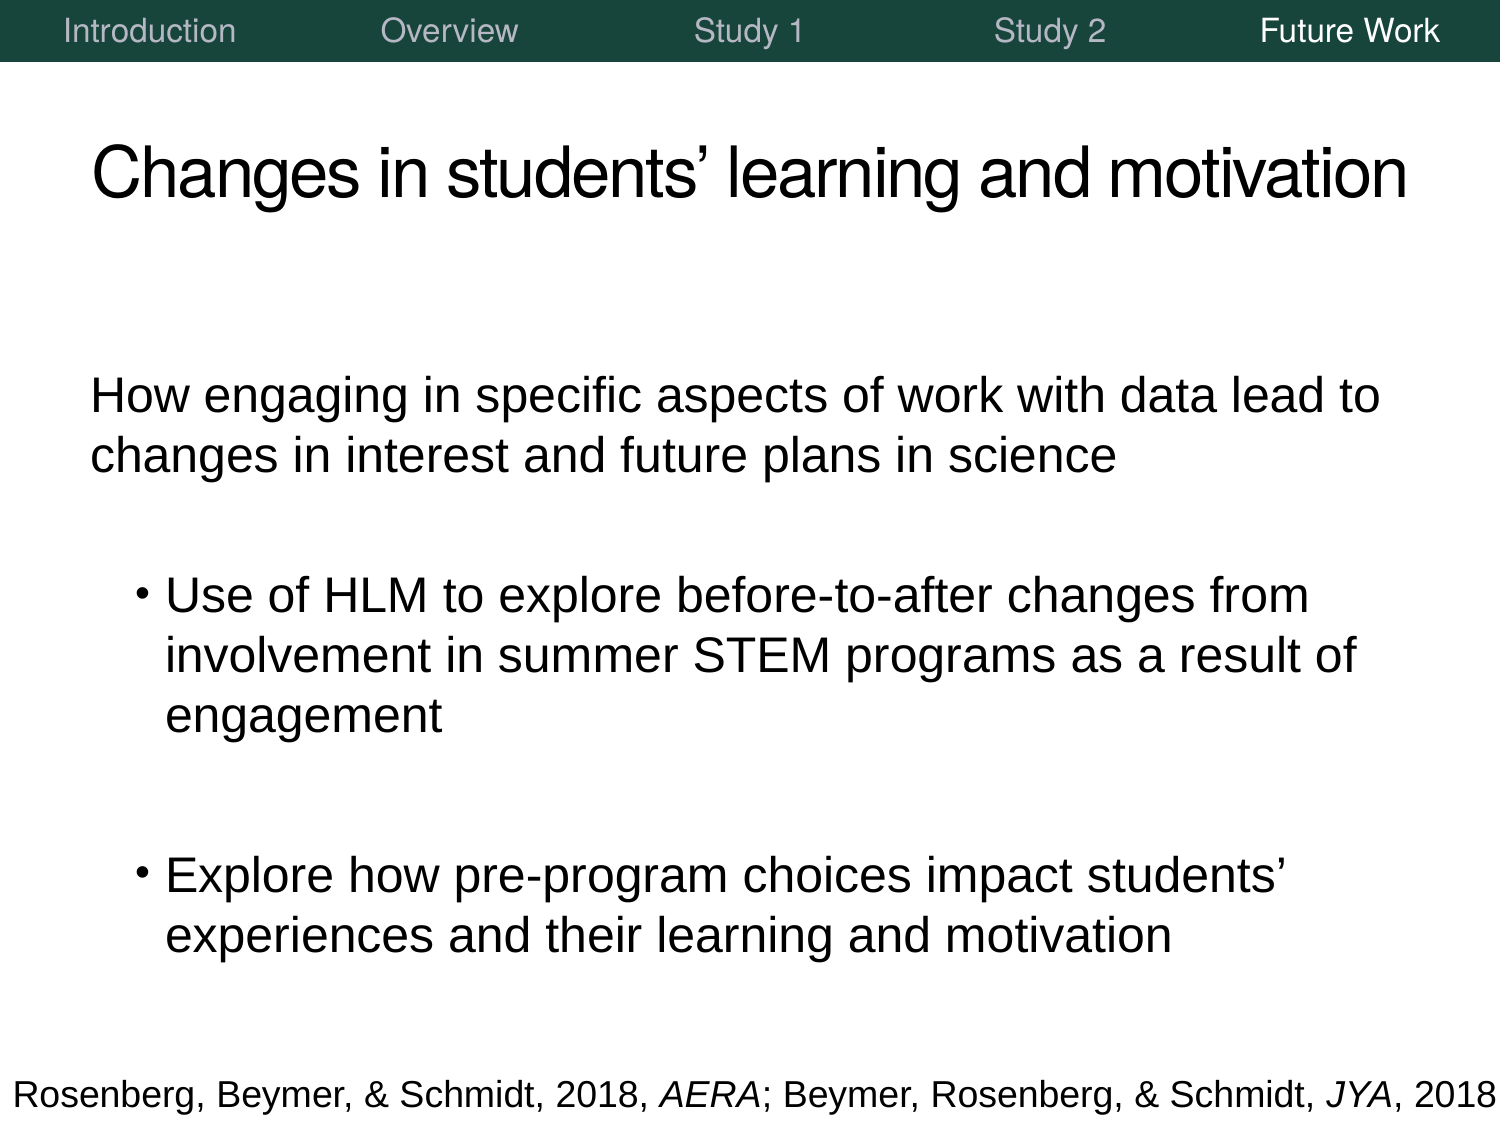

| Introduction | Overview | Study 1 | Study 2 | Future Work |
| --- | --- | --- | --- | --- |
# Changes in students’ learning and motivation
How engaging in specific aspects of work with data lead to changes in interest and future plans in science

Use of HLM to explore before-to-after changes from involvement in summer STEM programs as a result of engagement

Explore how pre-program choices impact students’ experiences and their learning and motivation
Rosenberg, Beymer, & Schmidt, 2018, AERA; Beymer, Rosenberg, & Schmidt, JYA, 2018